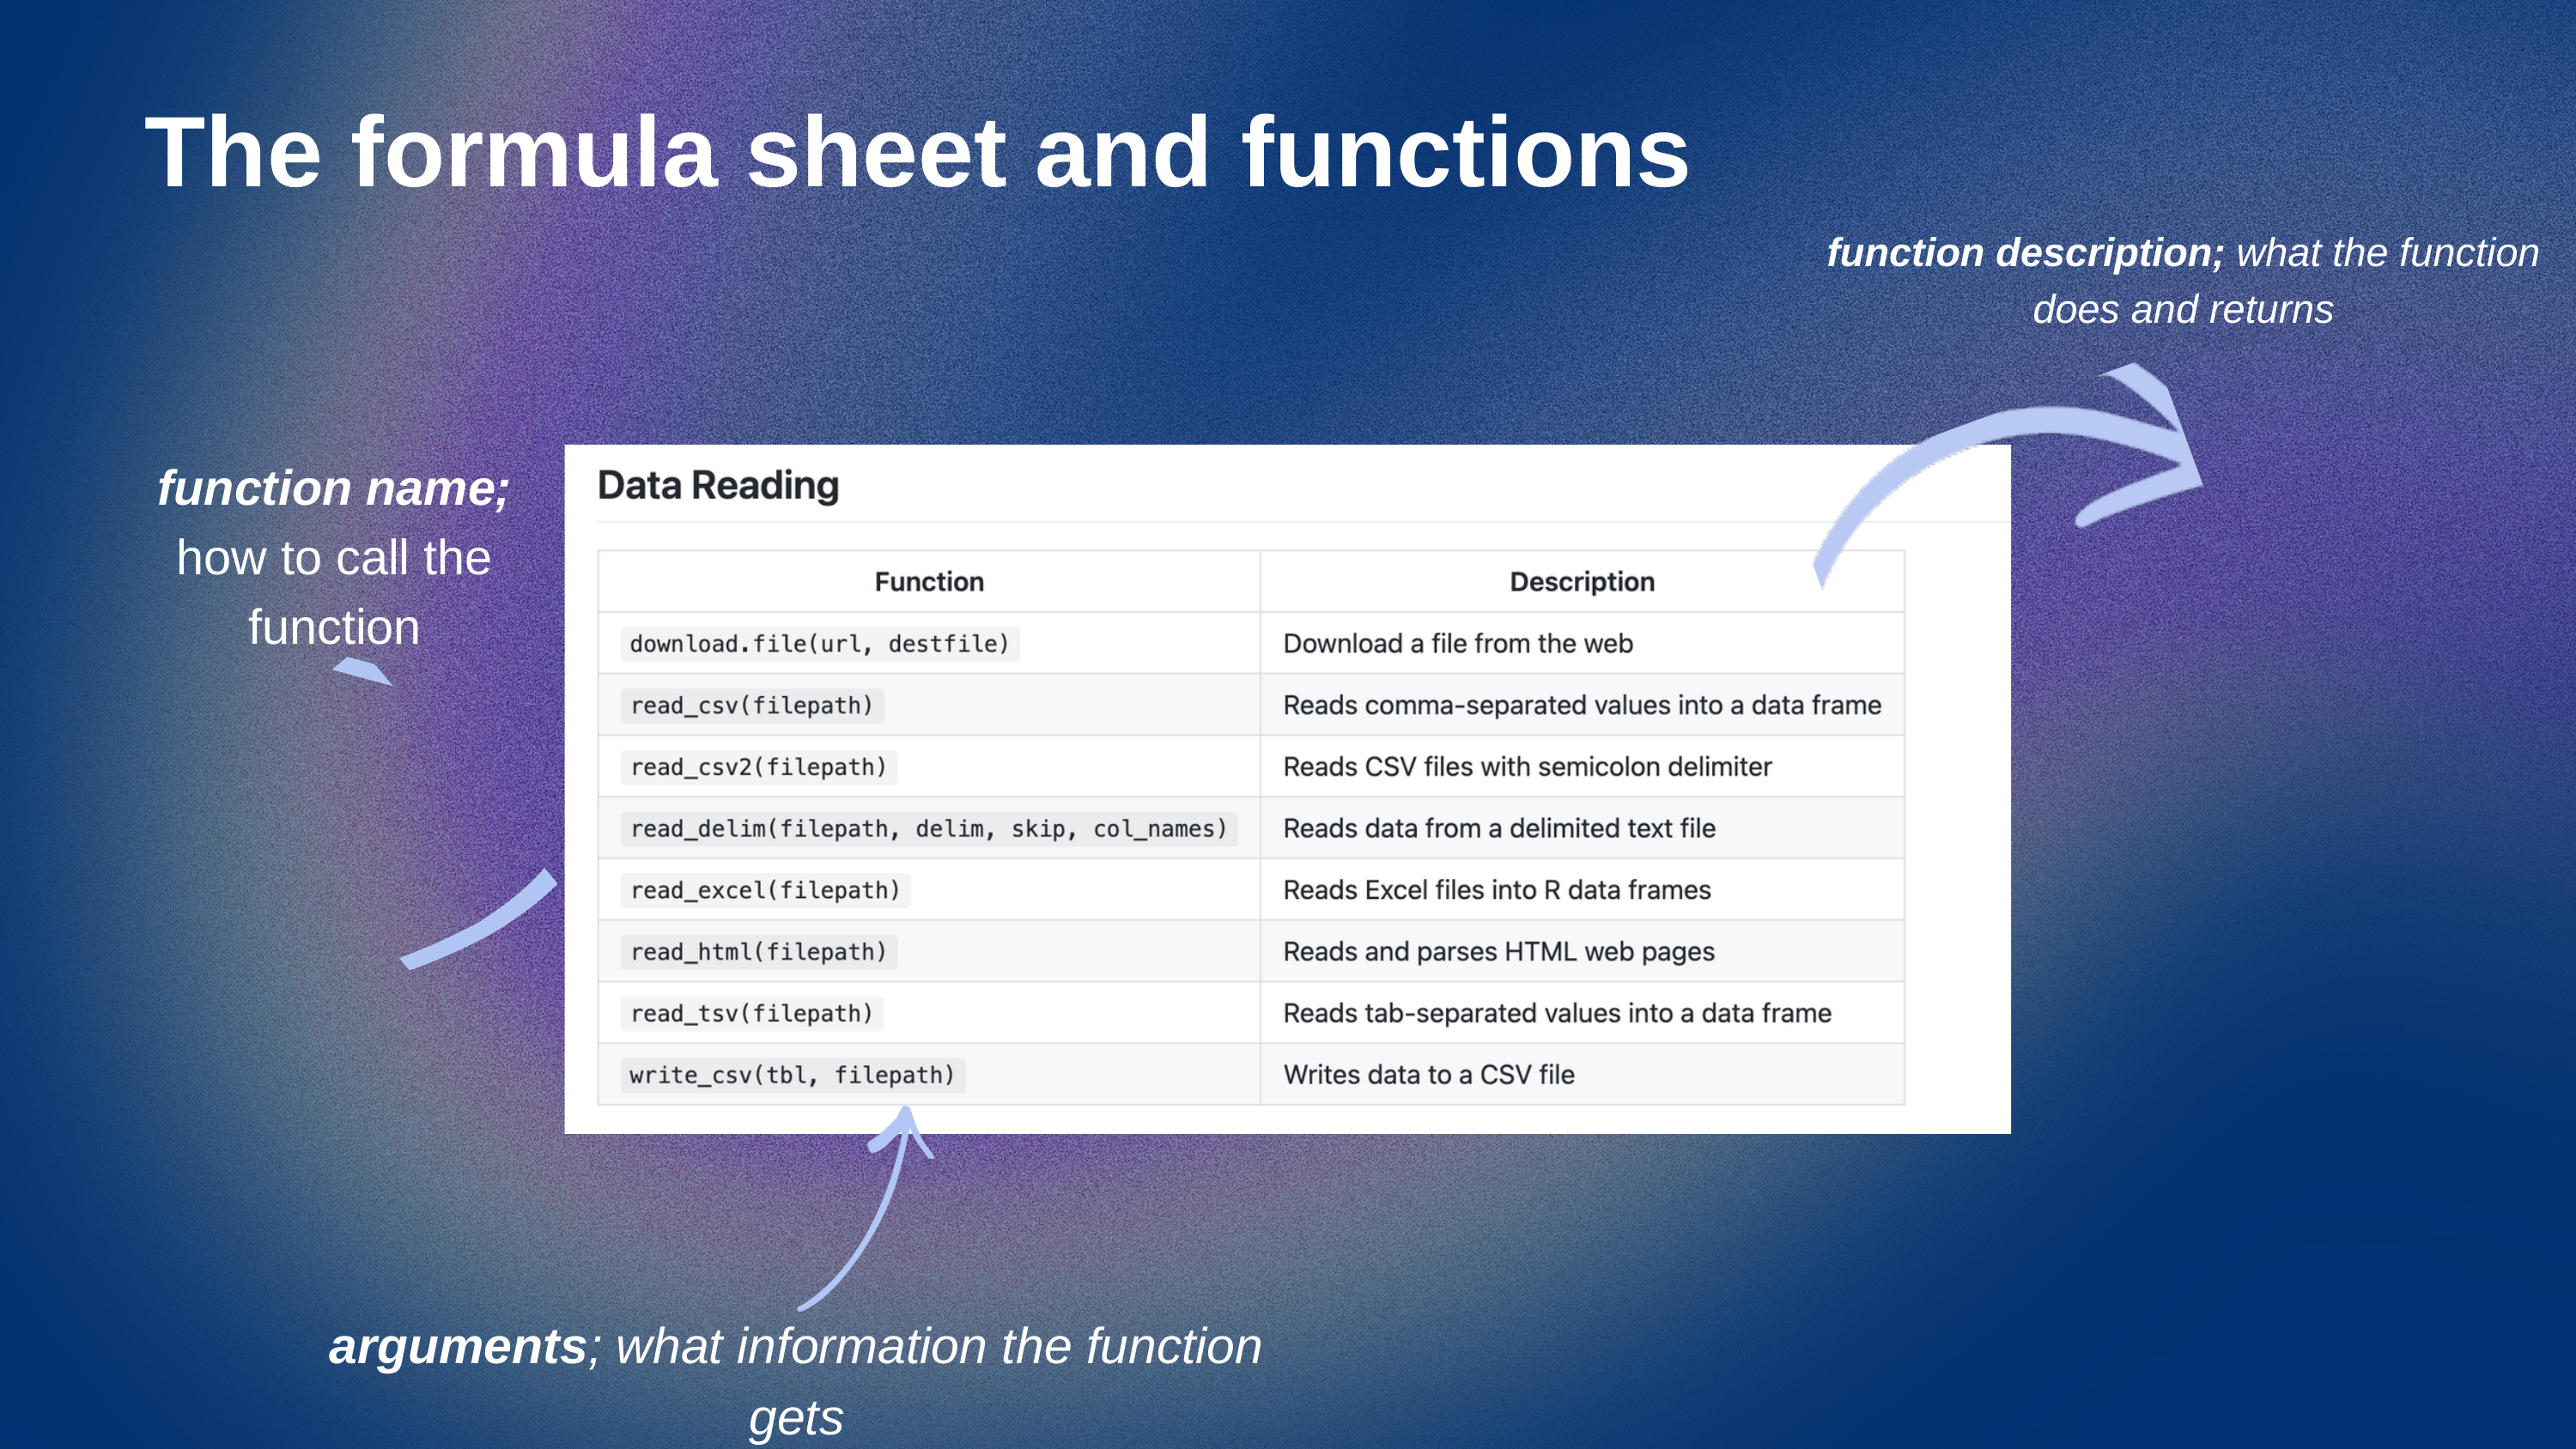

The formula sheet and functions
function description; what the function does and returns

function name; how to call the function

arguments; what information the function gets